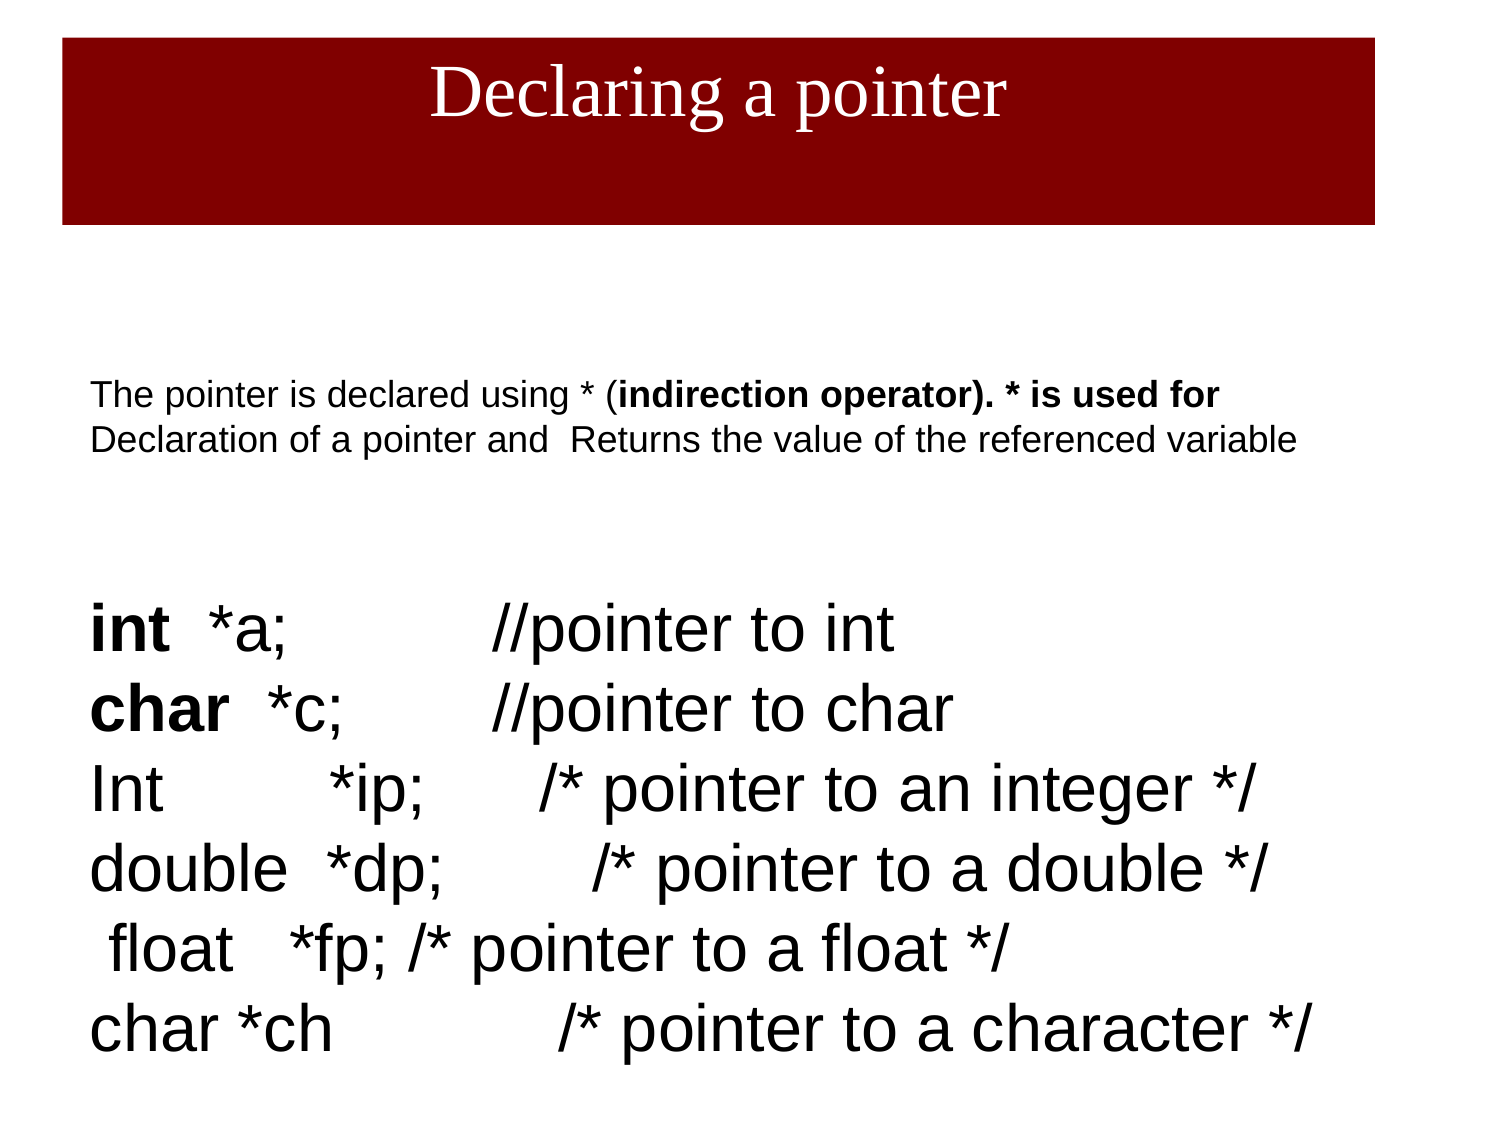

# Declaring a pointer
The pointer is declared using * (indirection operator). * is used for
Declaration of a pointer and  Returns the value of the referenced variable

int  *a;           //pointer to int
char  *c;        //pointer to char
Int         *ip; 	/* pointer to an integer */
double  *dp;        /* pointer to a double */
 float   *fp;	 /* pointer to a float */
char *ch		 /* pointer to a character */